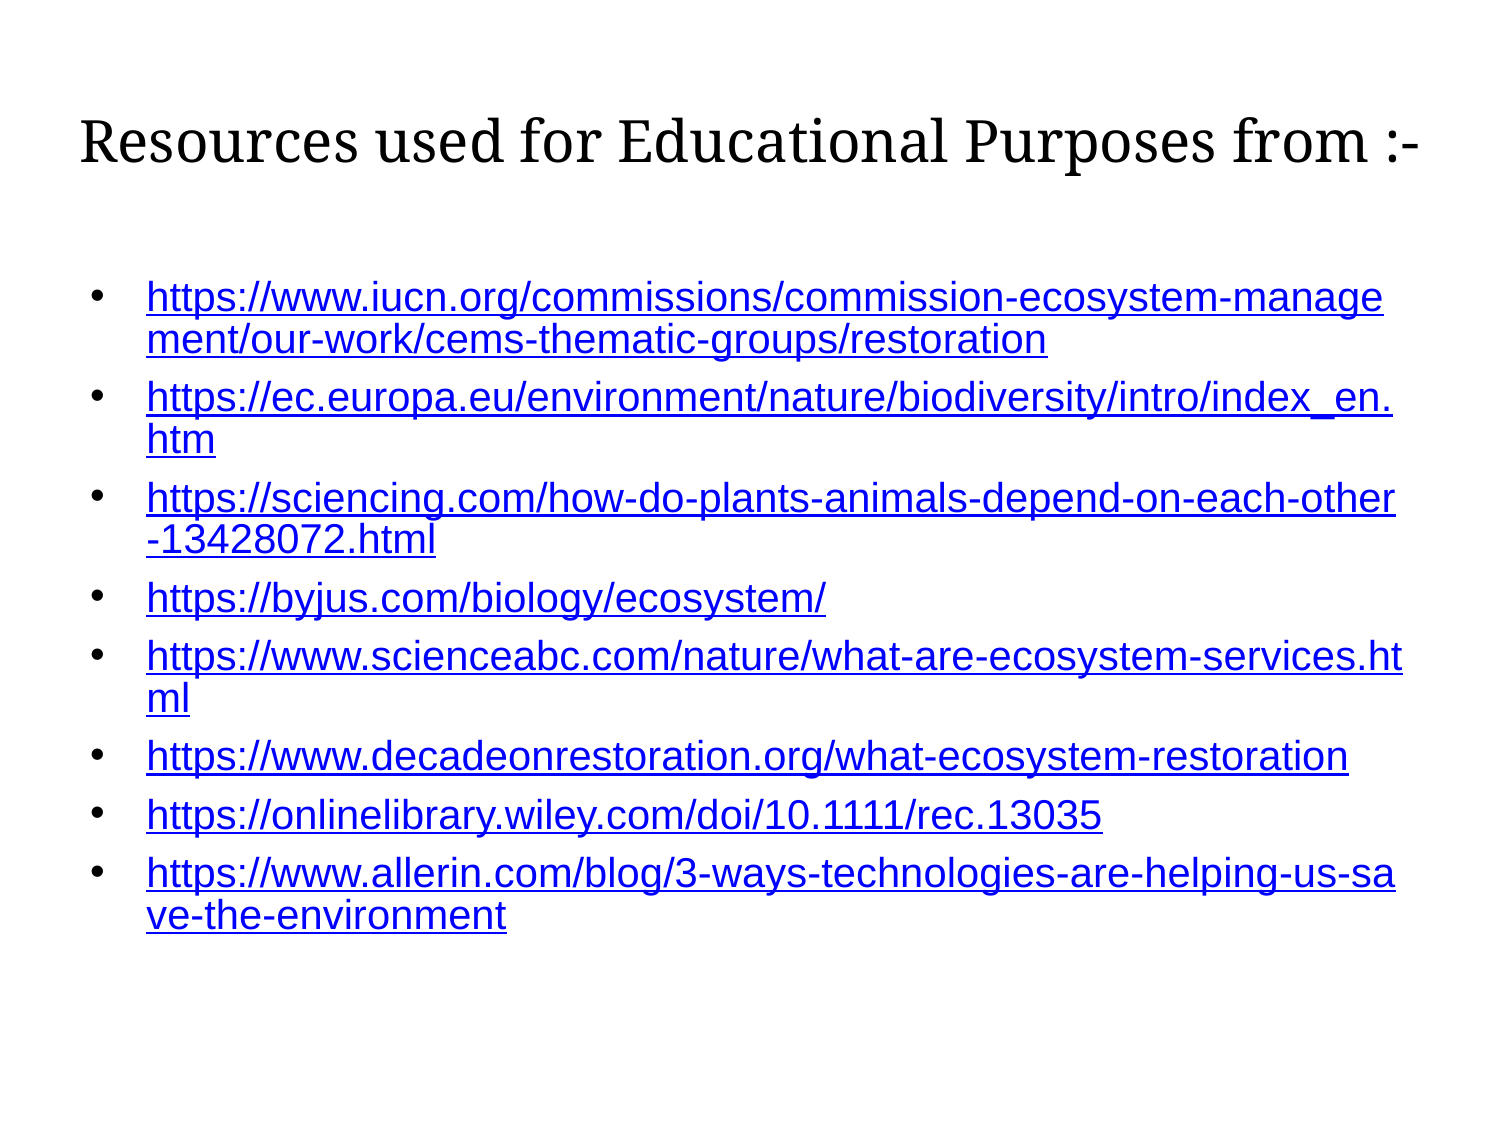

# Resources used for Educational Purposes from :-
https://www.iucn.org/commissions/commission-ecosystem-management/our-work/cems-thematic-groups/restoration
https://ec.europa.eu/environment/nature/biodiversity/intro/index_en.htm
https://sciencing.com/how-do-plants-animals-depend-on-each-other-13428072.html
https://byjus.com/biology/ecosystem/
https://www.scienceabc.com/nature/what-are-ecosystem-services.html
https://www.decadeonrestoration.org/what-ecosystem-restoration
https://onlinelibrary.wiley.com/doi/10.1111/rec.13035
https://www.allerin.com/blog/3-ways-technologies-are-helping-us-save-the-environment